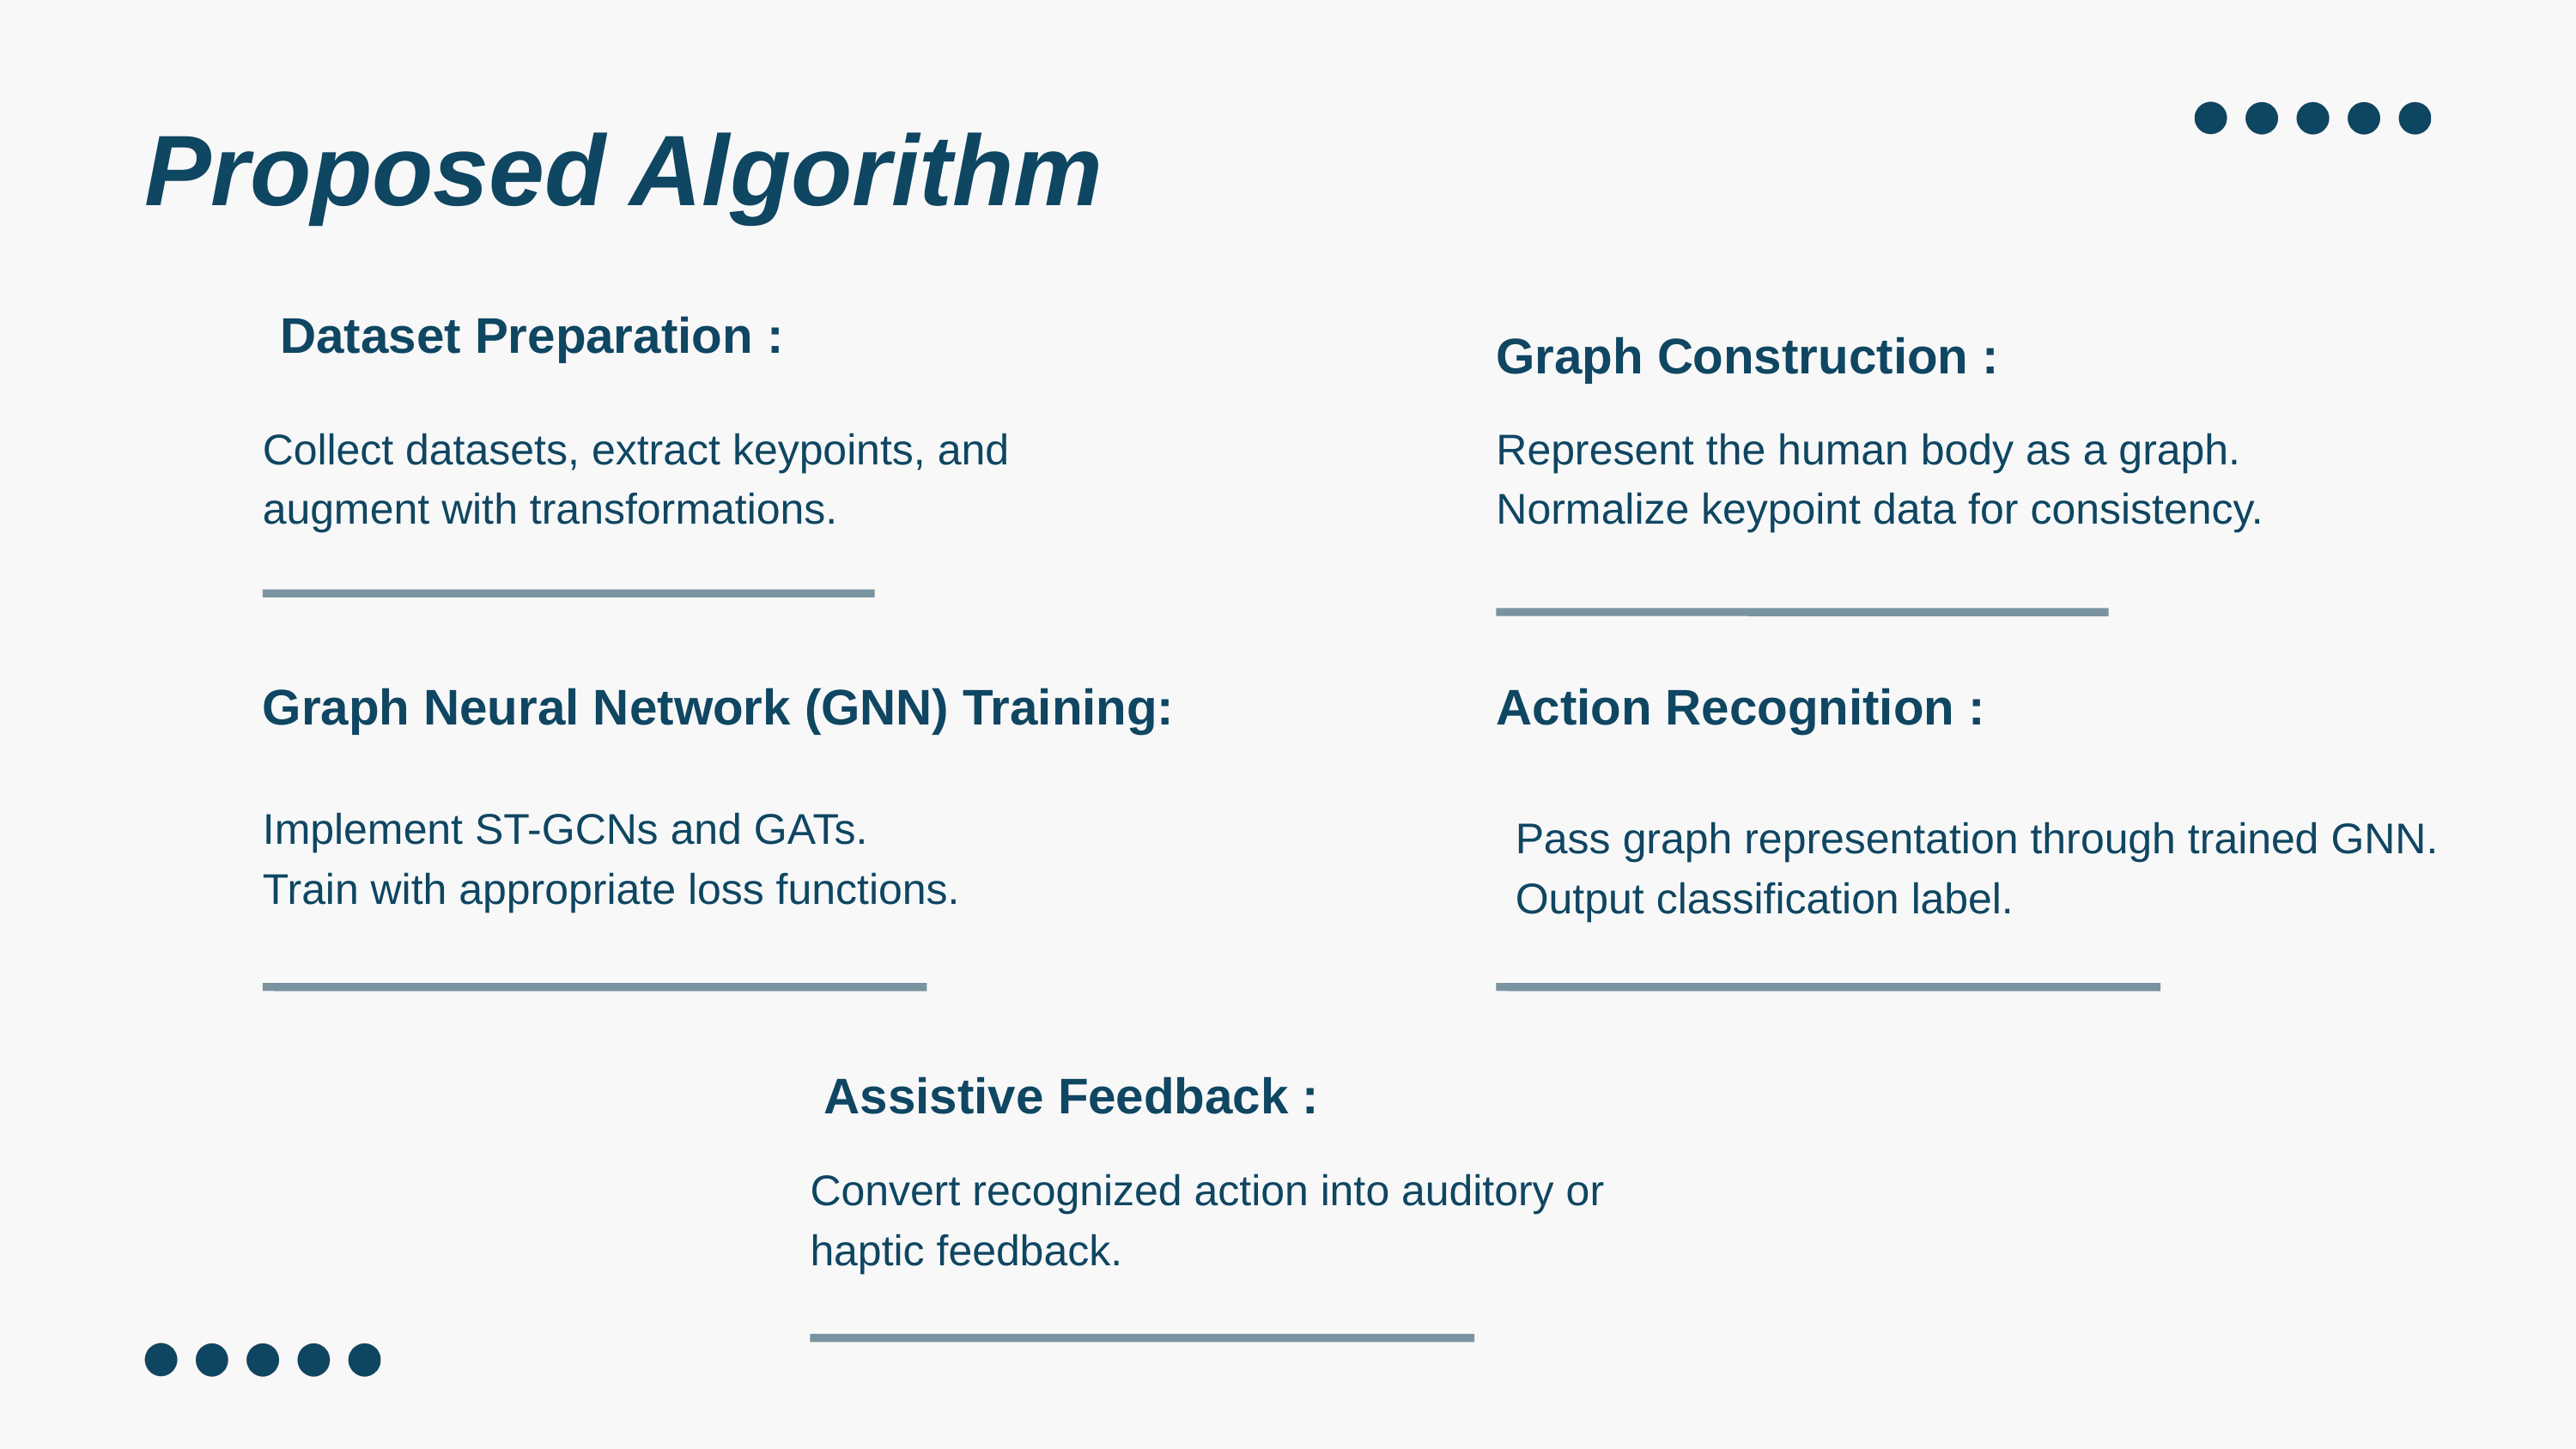

Proposed Algorithm

Dataset Preparation :
Graph Construction :
Collect datasets, extract keypoints, and
augment with transformations.
Represent the human body as a graph.
Normalize keypoint data for consistency.

Graph Neural Network (GNN) Training:
Action Recognition :
Implement ST-GCNs and GATs.
Train with appropriate loss functions.
Pass graph representation through trained GNN.
Output classification label.

 Assistive Feedback :
Convert recognized action into auditory or haptic feedback.